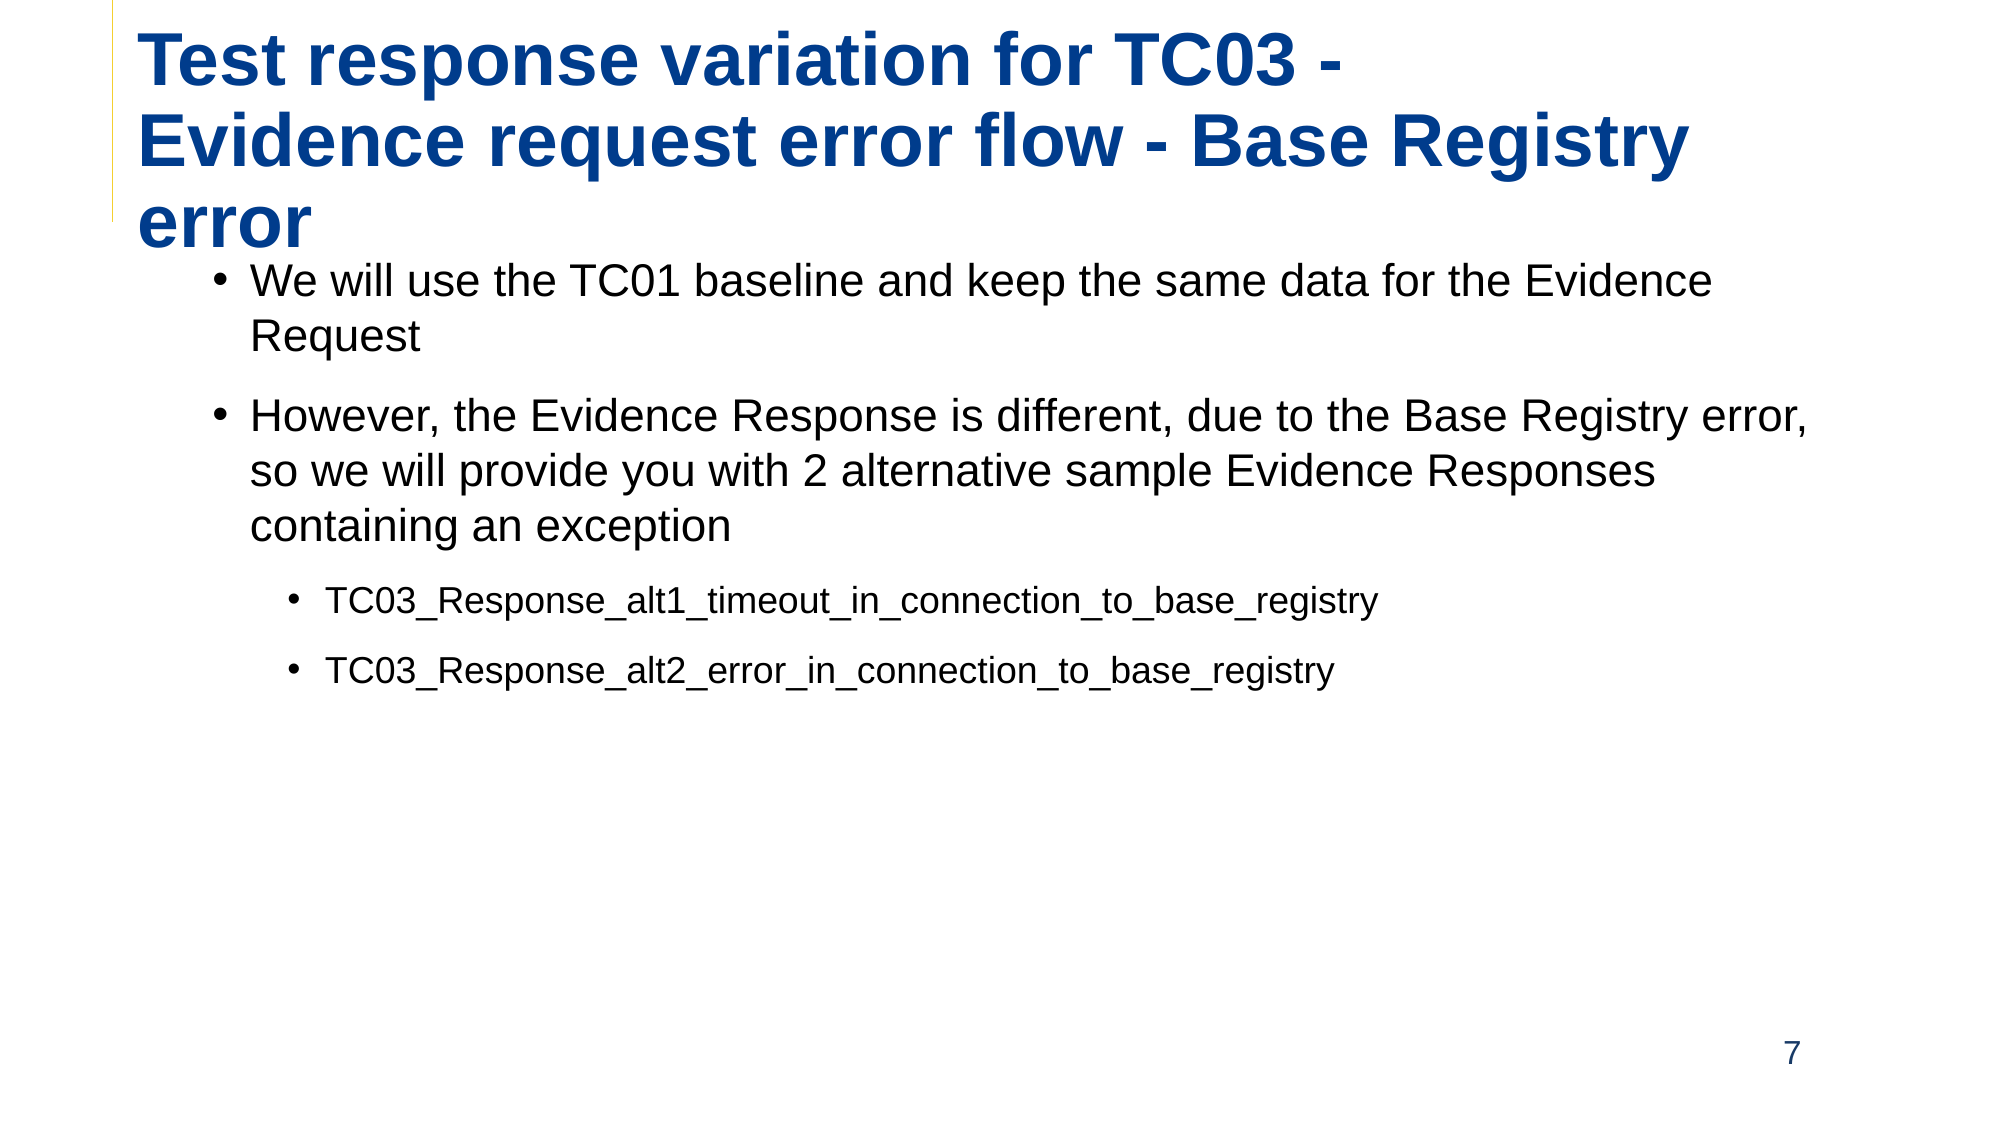

# Test response variation for TC03 - Evidence request error flow - Base Registry error
We will use the TC01 baseline and keep the same data for the Evidence Request
However, the Evidence Response is different, due to the Base Registry error, so we will provide you with 2 alternative sample Evidence Responses containing an exception
TC03_Response_alt1_timeout_in_connection_to_base_registry
TC03_Response_alt2_error_in_connection_to_base_registry

7